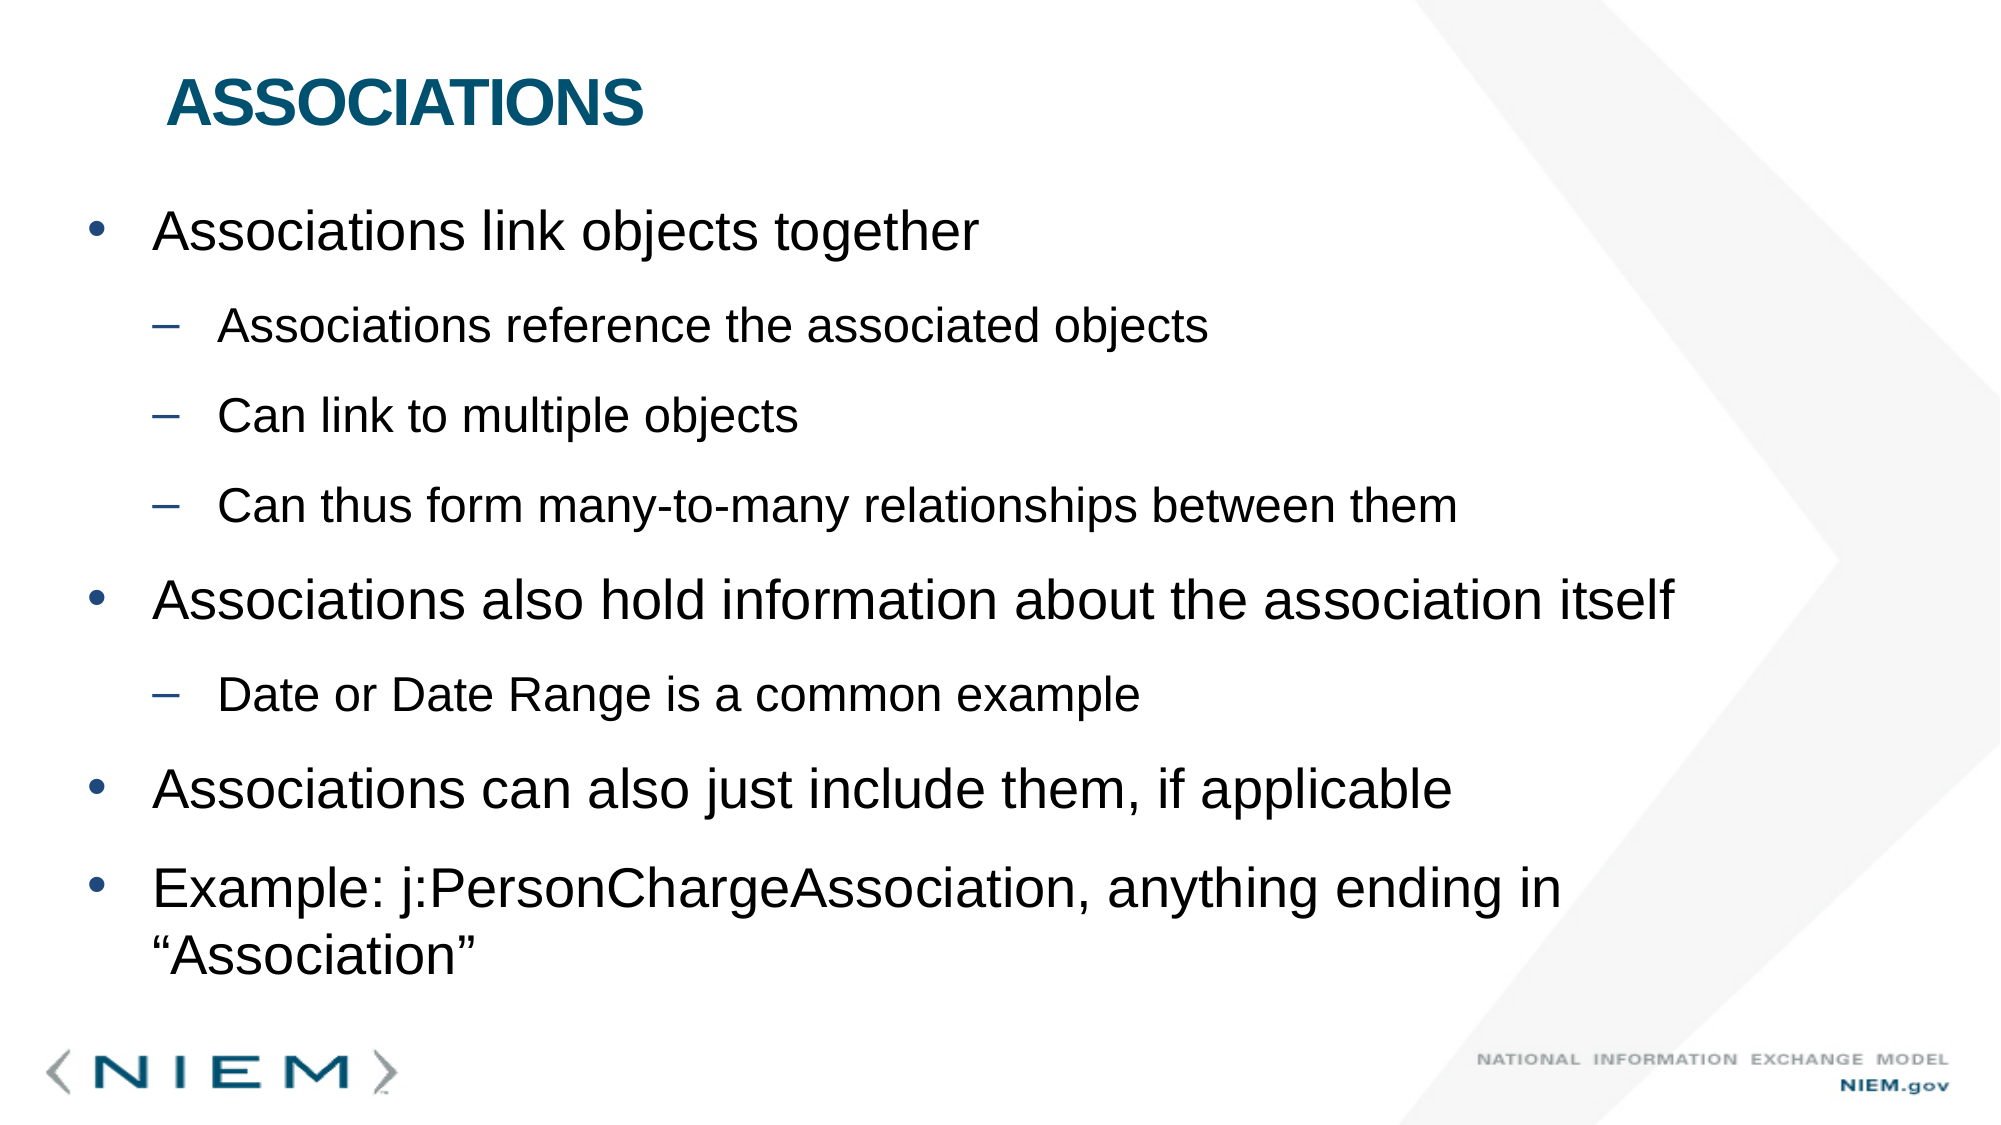

# Associations
Associations link objects together
Associations reference the associated objects
Can link to multiple objects
Can thus form many-to-many relationships between them
Associations also hold information about the association itself
Date or Date Range is a common example
Associations can also just include them, if applicable
Example: j:PersonChargeAssociation, anything ending in “Association”